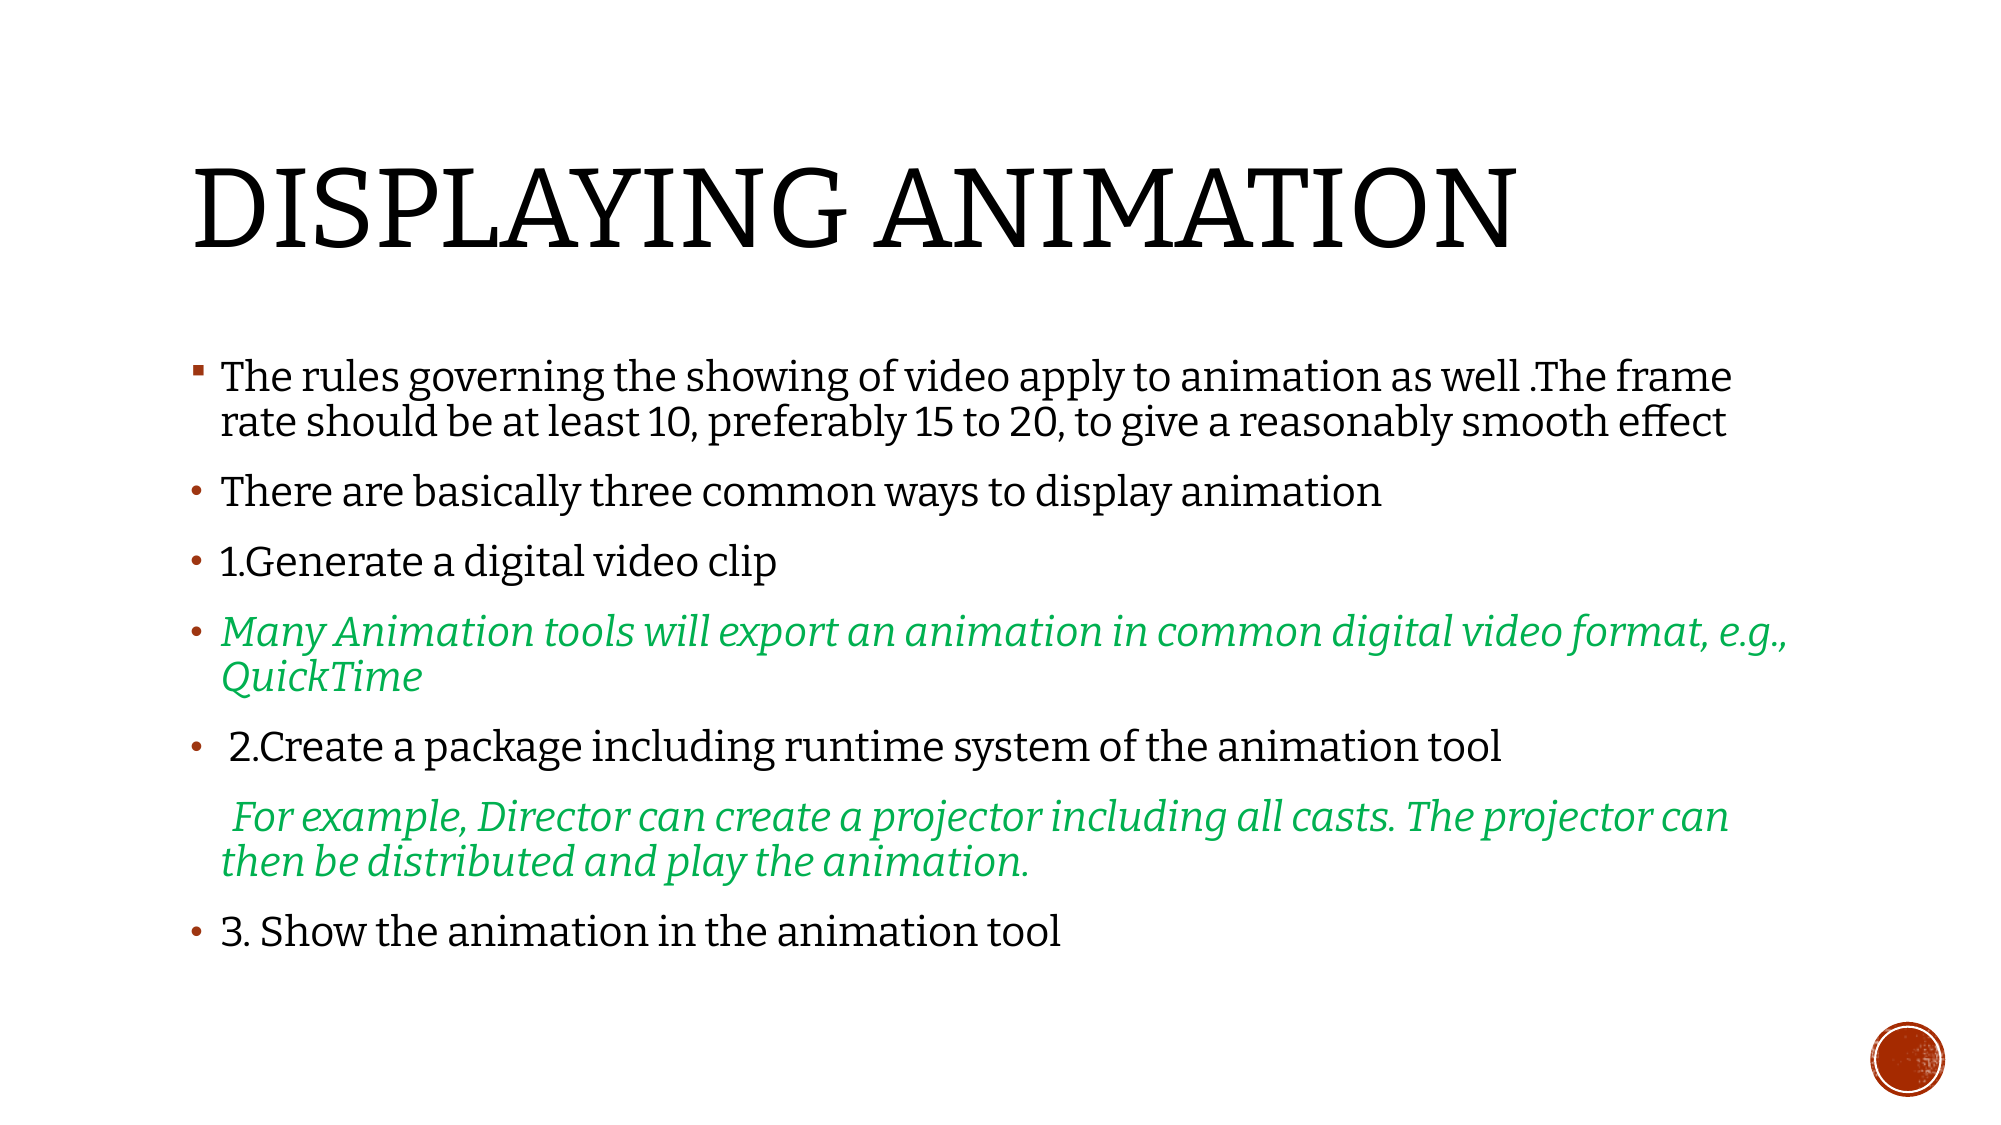

# Displaying animation
The rules governing the showing of video apply to animation as well .The frame rate should be at least 10, preferably 15 to 20, to give a reasonably smooth effect
There are basically three common ways to display animation
1.Generate a digital video clip
Many Animation tools will export an animation in common digital video format, e.g., QuickTime
 2.Create a package including runtime system of the animation tool
     For example, Director can create a projector including all casts. The projector can then be distributed and play the animation.
3. Show the animation in the animation tool